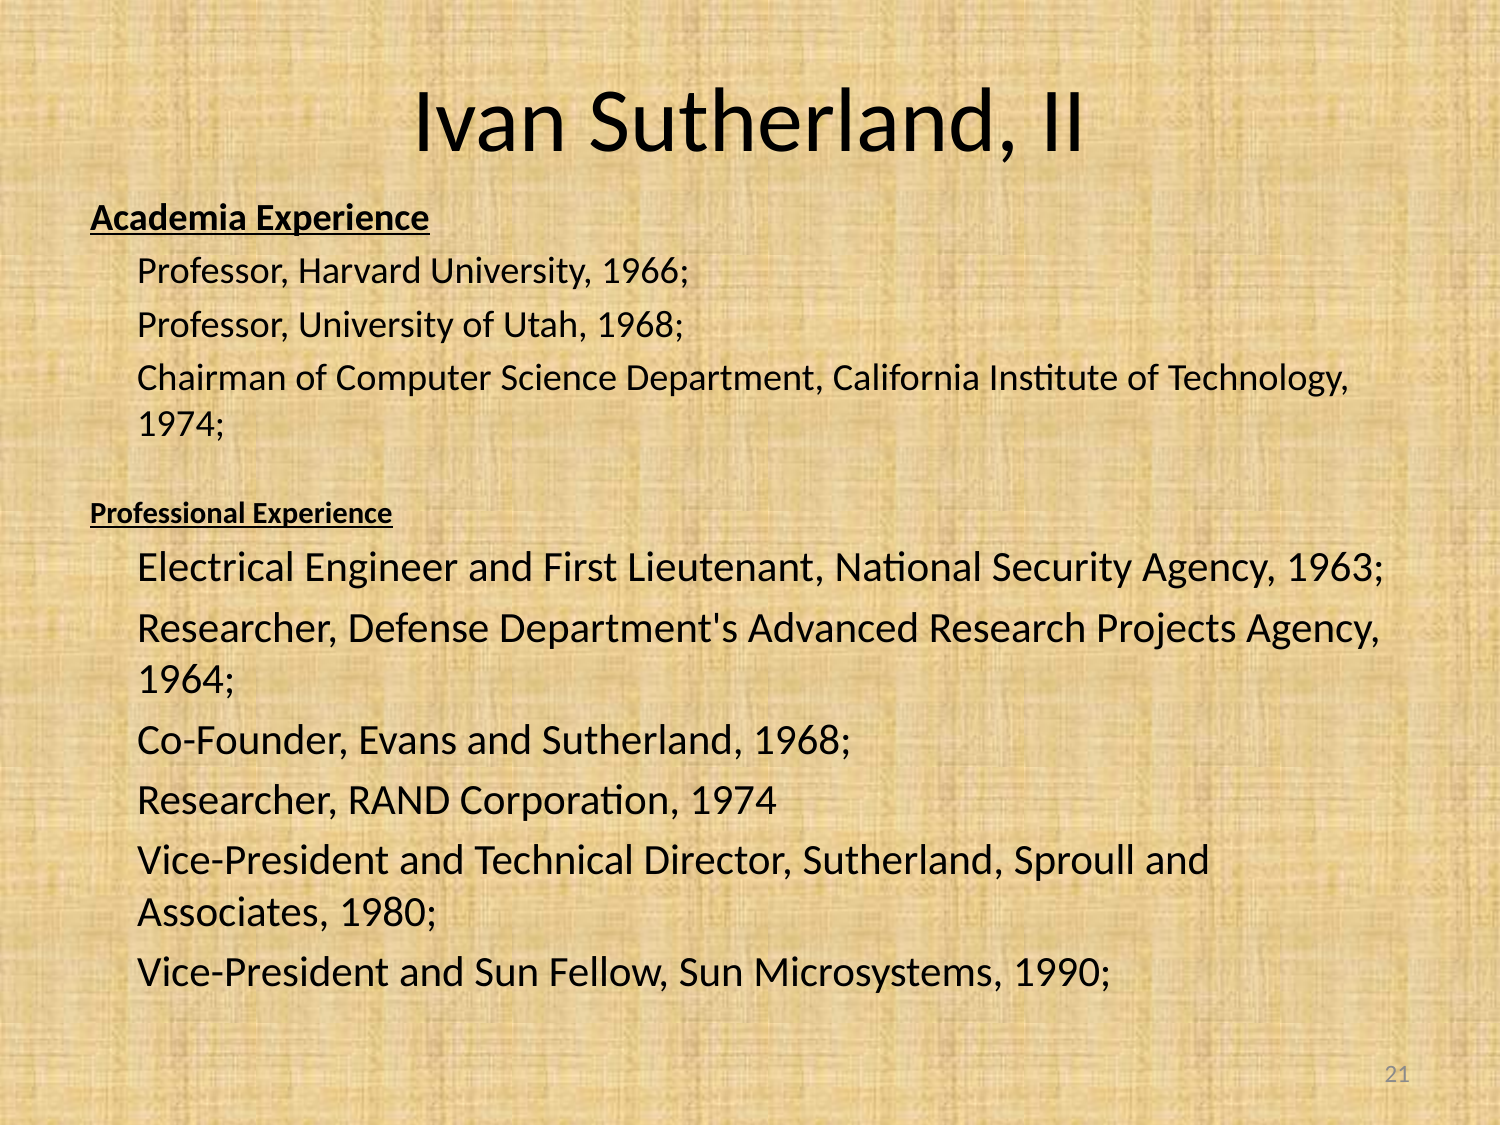

# Ivan Sutherland, II
Academia Experience
	Professor, Harvard University, 1966;
	Professor, University of Utah, 1968;
	Chairman of Computer Science Department, California Institute of Technology, 1974;

Professional Experience
	Electrical Engineer and First Lieutenant, National Security Agency, 1963;
	Researcher, Defense Department's Advanced Research Projects Agency, 1964;
	Co-Founder, Evans and Sutherland, 1968;
	Researcher, RAND Corporation, 1974
	Vice-President and Technical Director, Sutherland, Sproull and Associates, 1980;
	Vice-President and Sun Fellow, Sun Microsystems, 1990;

21